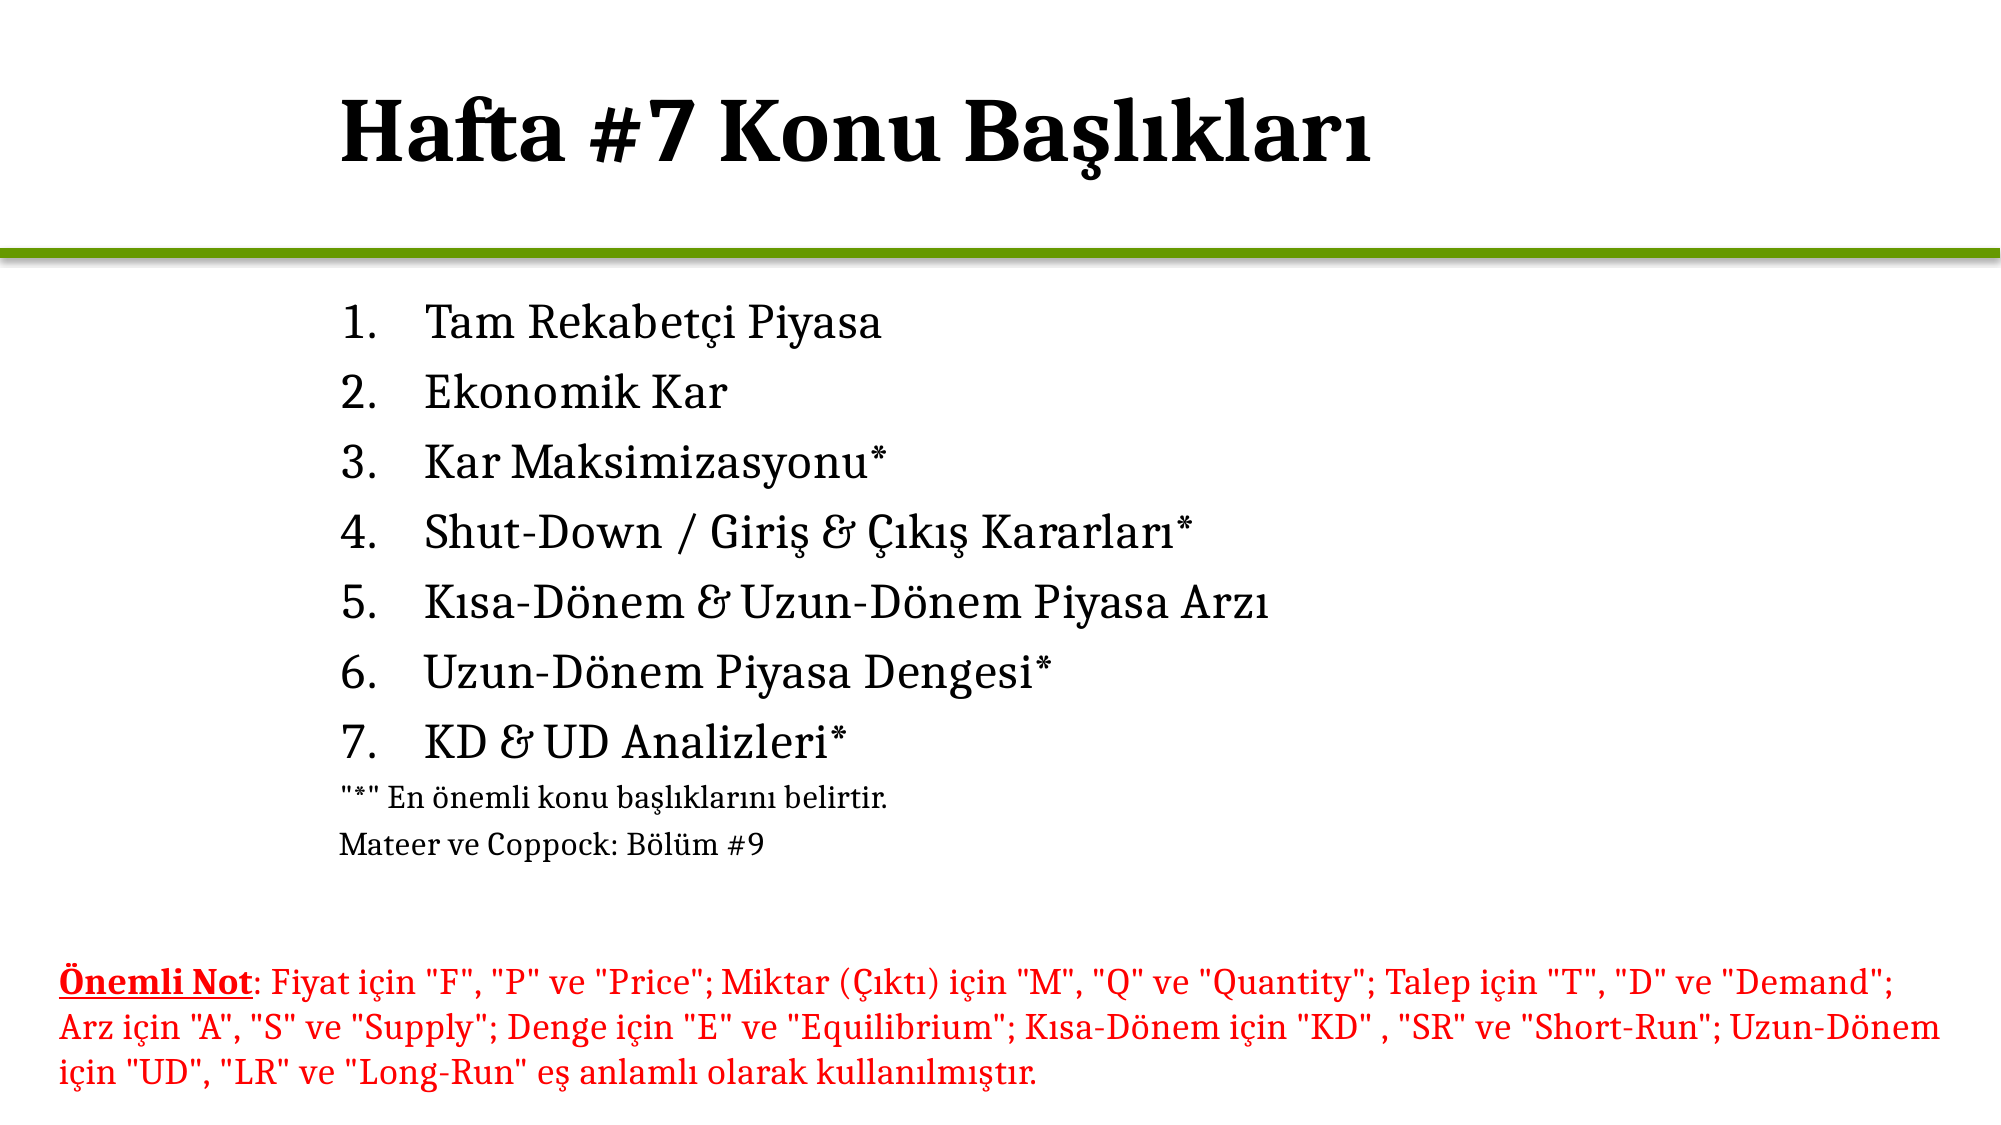

# Hafta #7 Konu Başlıkları
Tam Rekabetçi Piyasa
Ekonomik Kar
Kar Maksimizasyonu*
Shut-Down / Giriş & Çıkış Kararları*
Kısa-Dönem & Uzun-Dönem Piyasa Arzı
Uzun-Dönem Piyasa Dengesi*
KD & UD Analizleri*
"*" En önemli konu başlıklarını belirtir.
Mateer ve Coppock: Bölüm #9

Önemli Not: Fiyat için "F", "P" ve "Price"; Miktar (Çıktı) için "M", "Q" ve "Quantity"; Talep için "T", "D" ve "Demand"; Arz için "A", "S" ve "Supply"; Denge için "E" ve "Equilibrium"; Kısa-Dönem için "KD" , "SR" ve "Short-Run"; Uzun-Dönem için "UD", "LR" ve "Long-Run" eş anlamlı olarak kullanılmıştır.